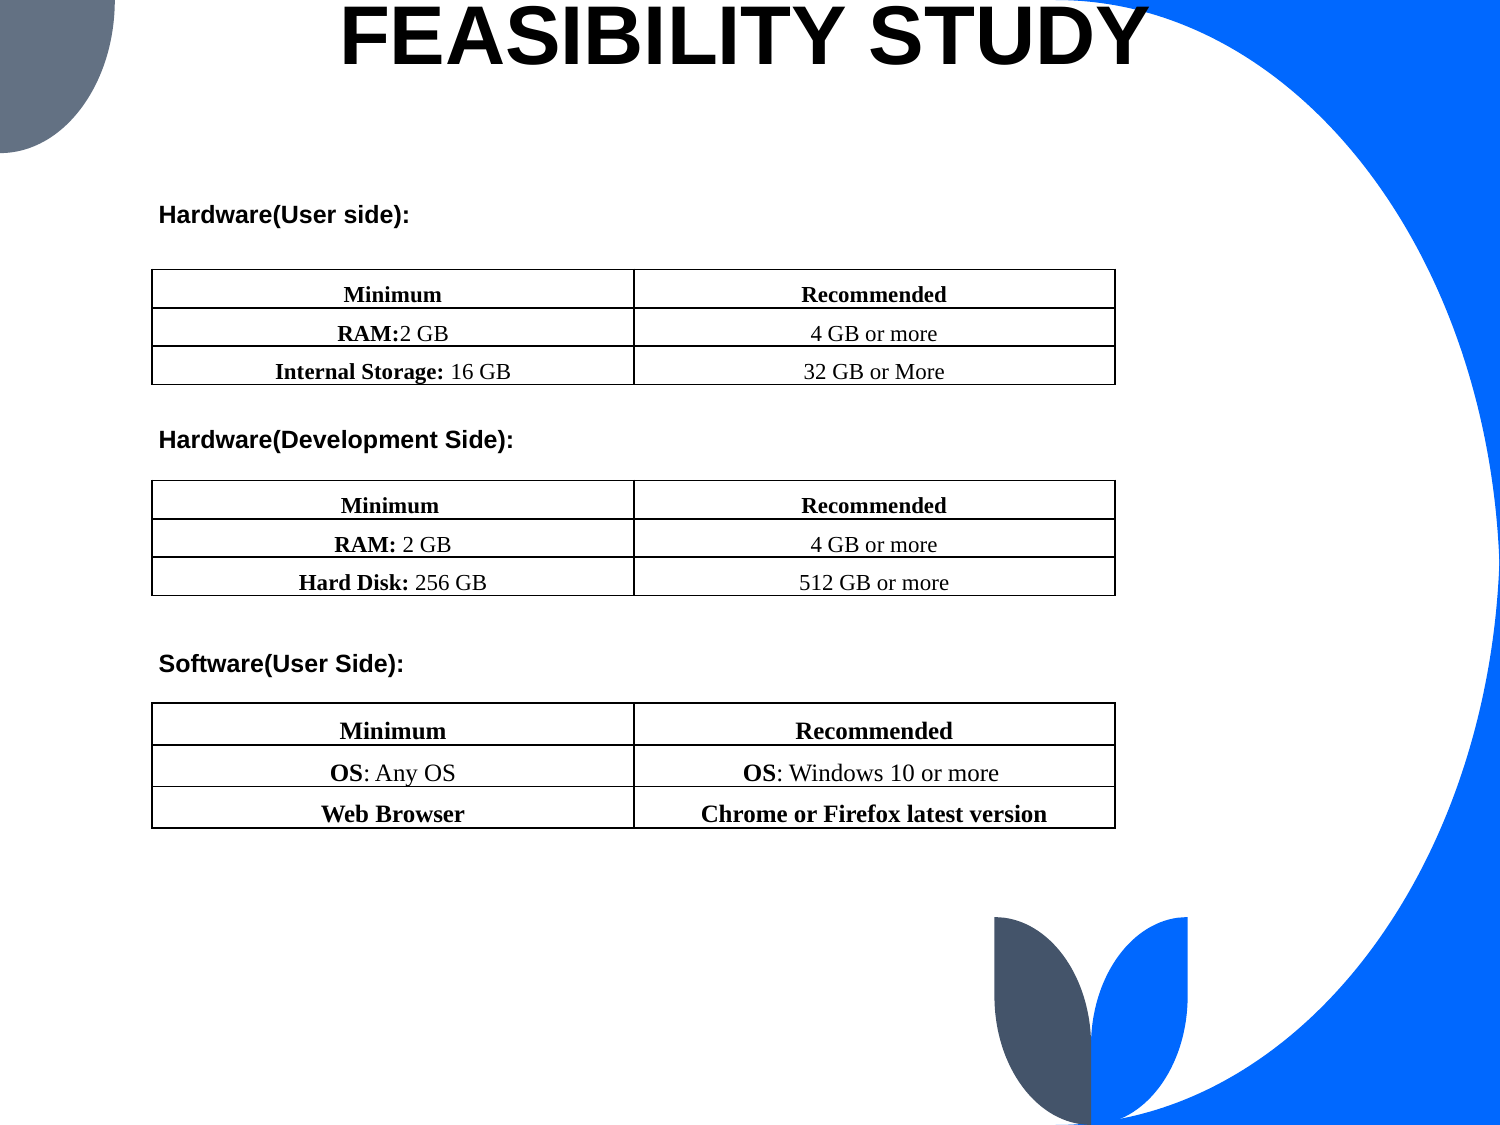

# FEASIBILITY STUDY
Hardware(User side):

Hardware(Development Side):

Software(User Side):

| Minimum | Recommended |
| --- | --- |
| RAM:2 GB | 4 GB or more |
| Internal Storage: 16 GB | 32 GB or More |
| Minimum | Recommended |
| --- | --- |
| RAM: 2 GB | 4 GB or more |
| Hard Disk: 256 GB | 512 GB or more |
| Minimum | Recommended |
| --- | --- |
| OS: Any OS | OS: Windows 10 or more |
| Web Browser | Chrome or Firefox latest version |